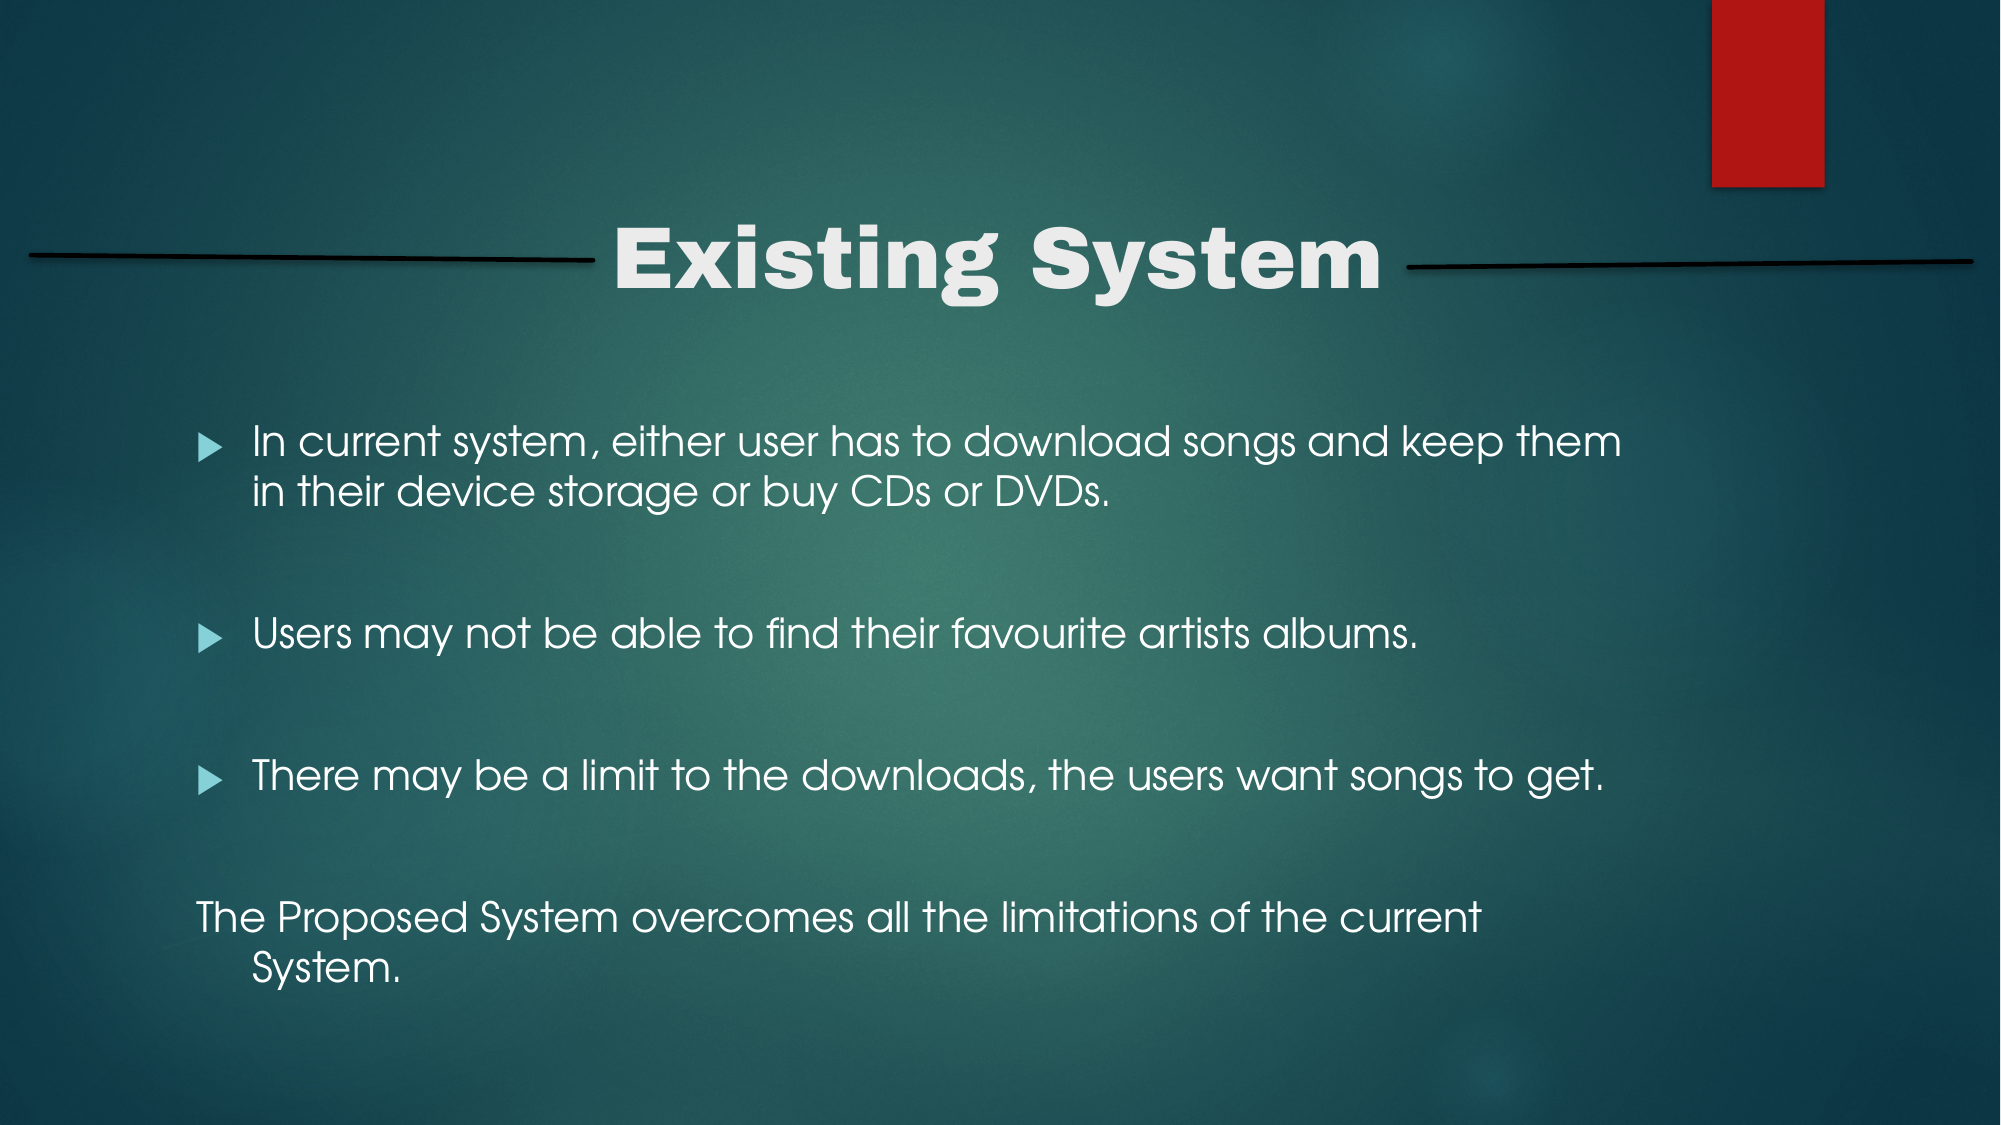

#
Existing System

In current system, either user has to download songs and keep them in their device storage or buy CDs or DVDs.

Users may not be able to find their favourite artists albums.

There may be a limit to the downloads, the users want songs to get.

The Proposed System overcomes all the limitations of the current System.